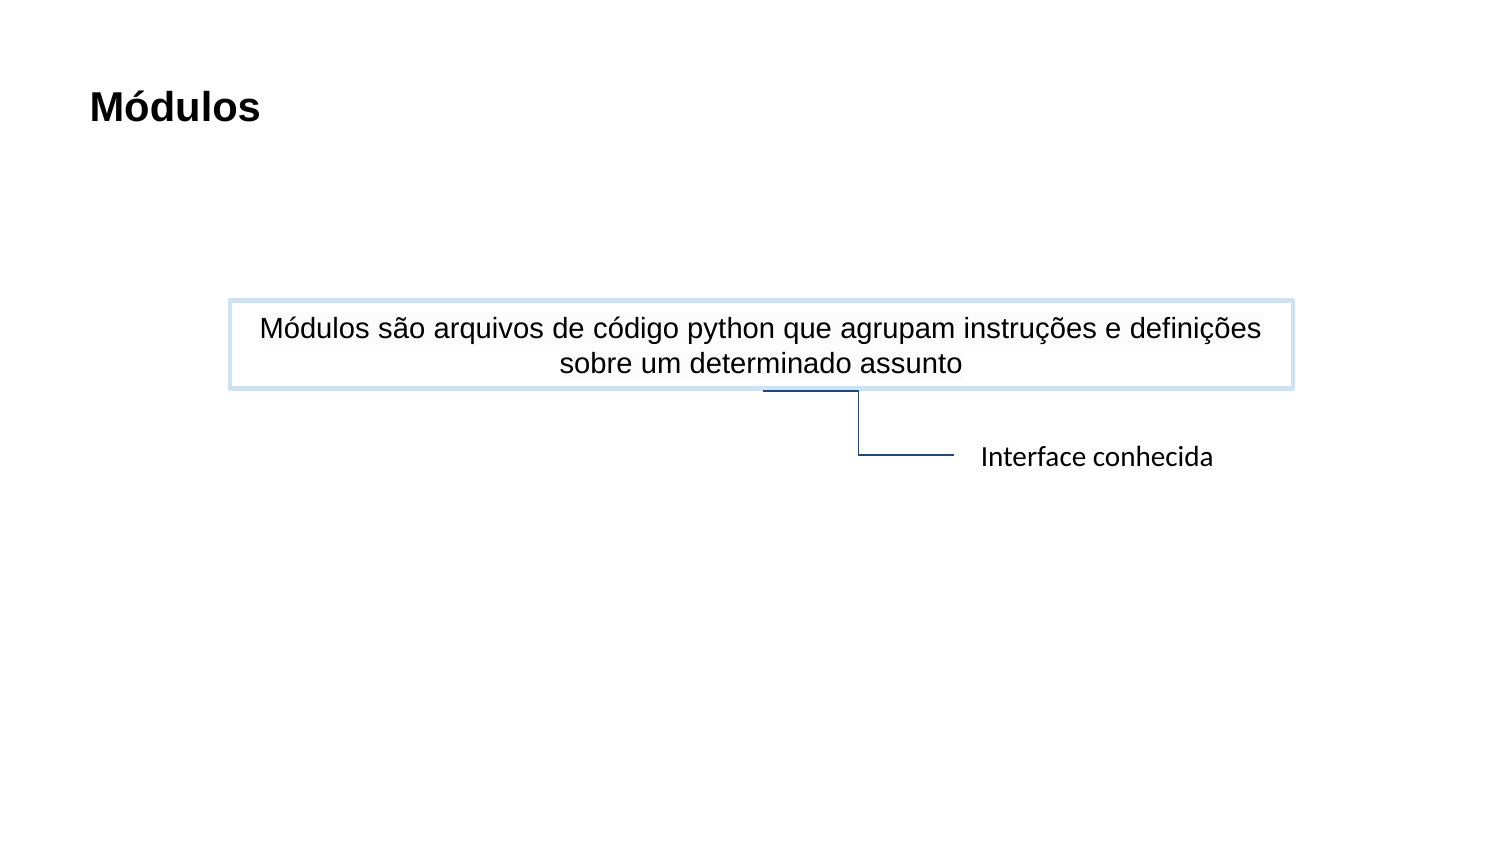

Módulos

Módulos são arquivos de código python que agrupam instruções e definições sobre um determinado assunto
Interface conhecida